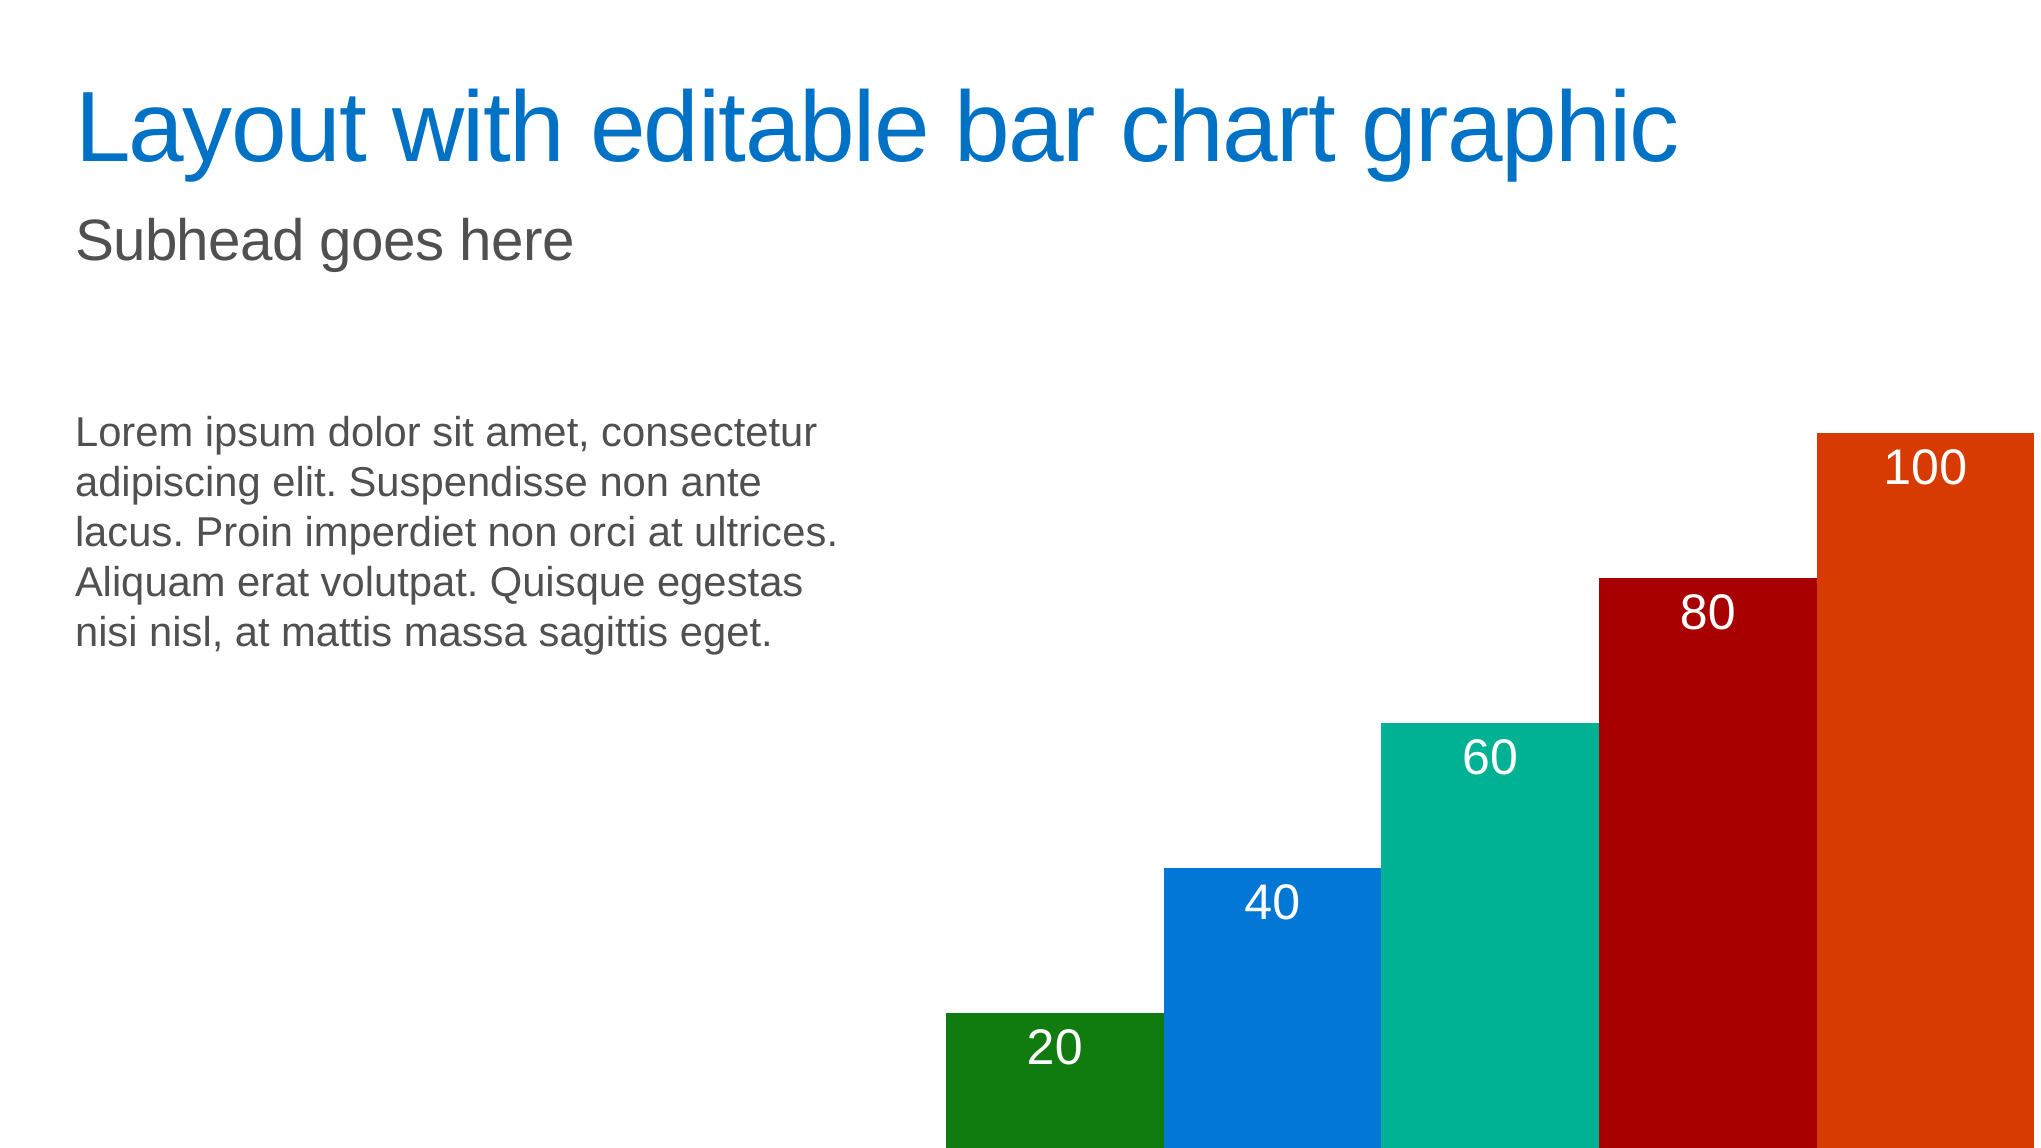

# Layout with editable bar chart graphic
Subhead goes here

### Chart

| Category | Series 1 | Series 2 | Series 3 | Series 4 | Series 5 |
|---|---|---|---|---|---|
| Category 1 | 20.0 | 40.0 | 60.0 | 80.0 | 100.0 |
Lorem ipsum dolor sit amet, consectetur adipiscing elit. Suspendisse non ante lacus. Proin imperdiet non orci at ultrices. Aliquam erat volutpat. Quisque egestas nisi nisl, at mattis massa sagittis eget.